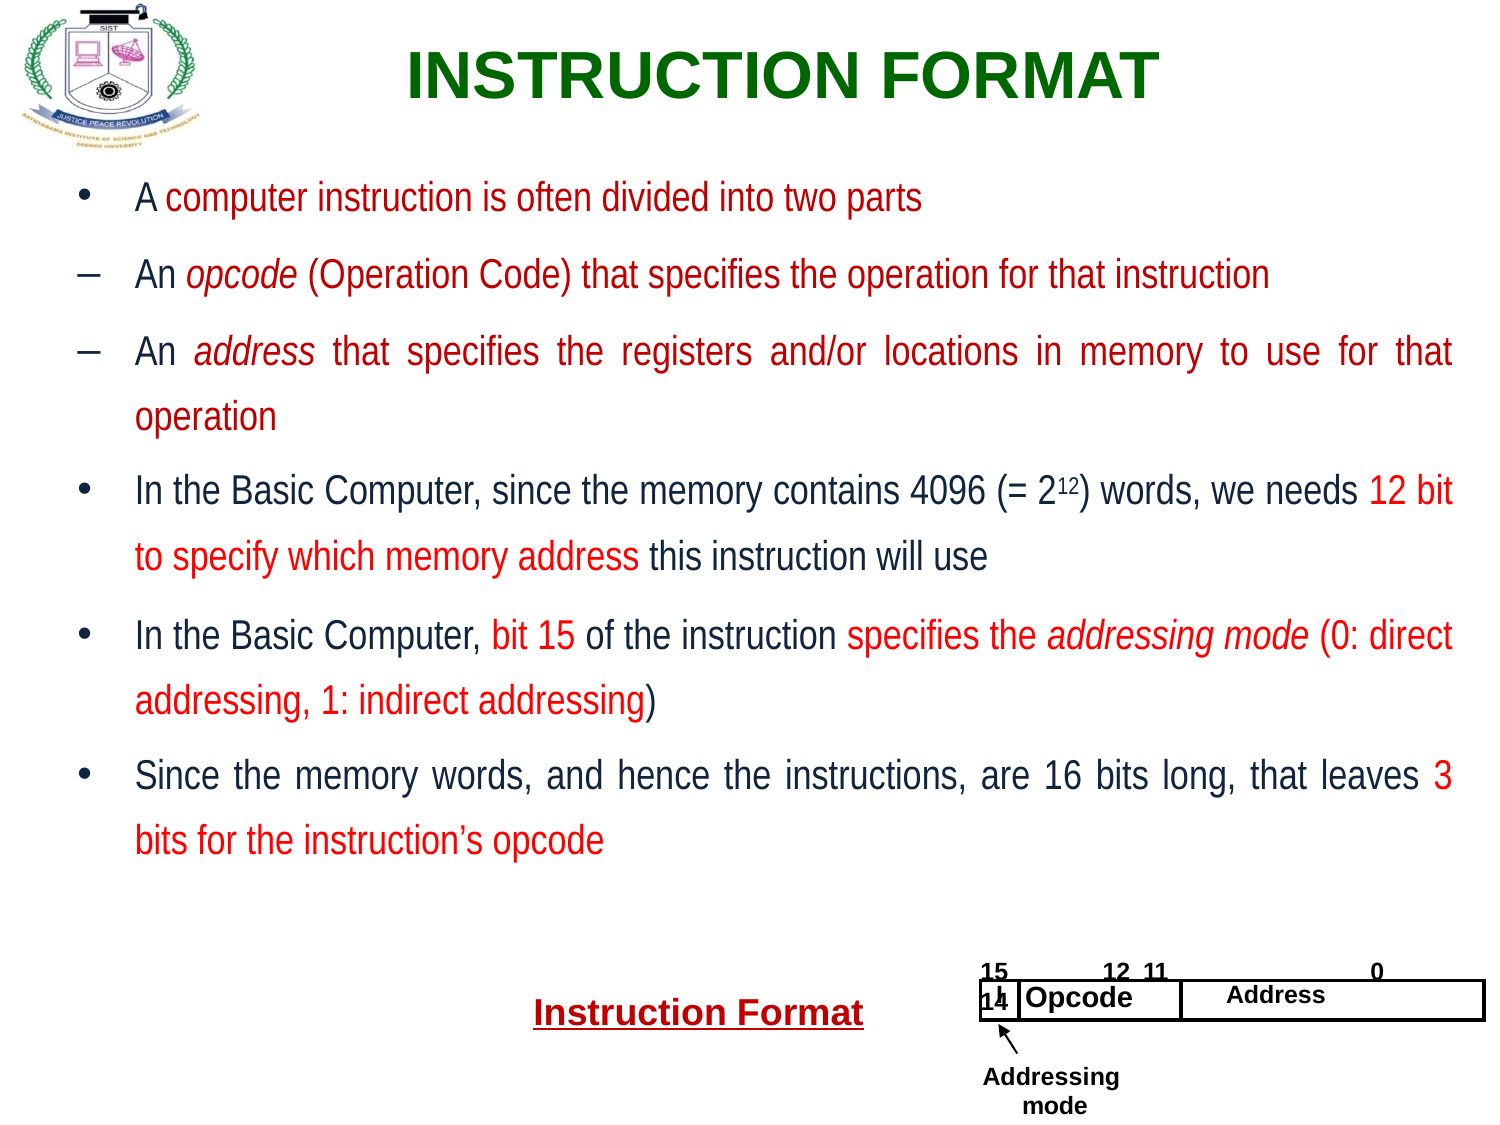

INSTRUCTION FORMAT
A computer instruction is often divided into two parts
An opcode (Operation Code) that specifies the operation for that instruction
An address that specifies the registers and/or locations in memory to use for that operation
In the Basic Computer, since the memory contains 4096 (= 212) words, we needs 12 bit to specify which memory address this instruction will use
In the Basic Computer, bit 15 of the instruction specifies the addressing mode (0: direct addressing, 1: indirect addressing)
Since the memory words, and hence the instructions, are 16 bits long, that leaves 3 bits for the instruction’s opcode

15   14
12  11
0
Instruction Format
| I | Opcode | Address |
| --- | --- | --- |

Addressing
mode